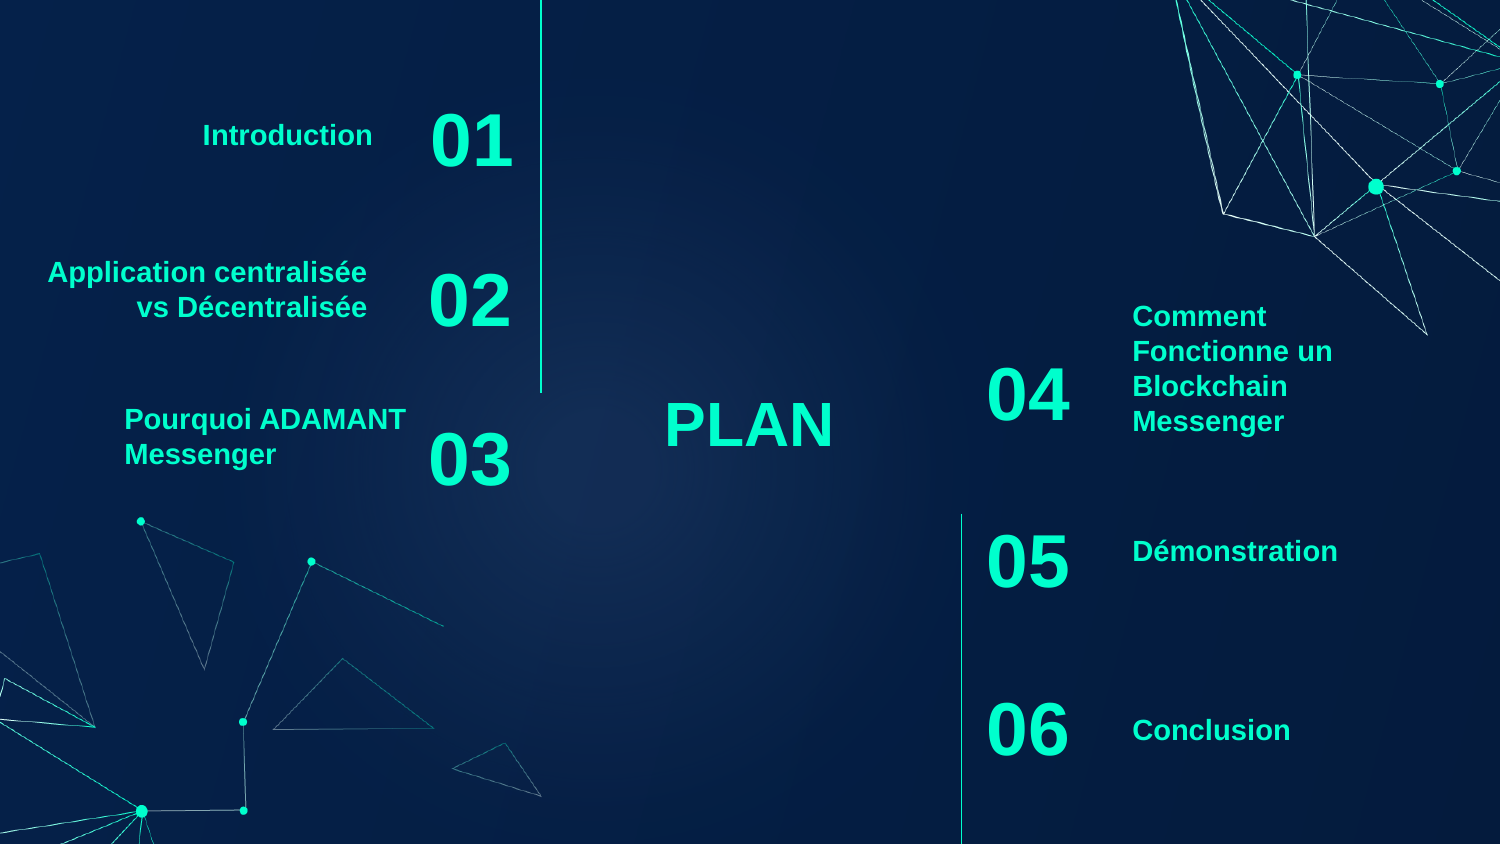

Introduction
01
Application centralisée vs Décentralisée

02
04
# PLAN
Comment Fonctionne un Blockchain Messenger

03
Pourquoi ADAMANT Messenger

Démonstration
05
Conclusion
06